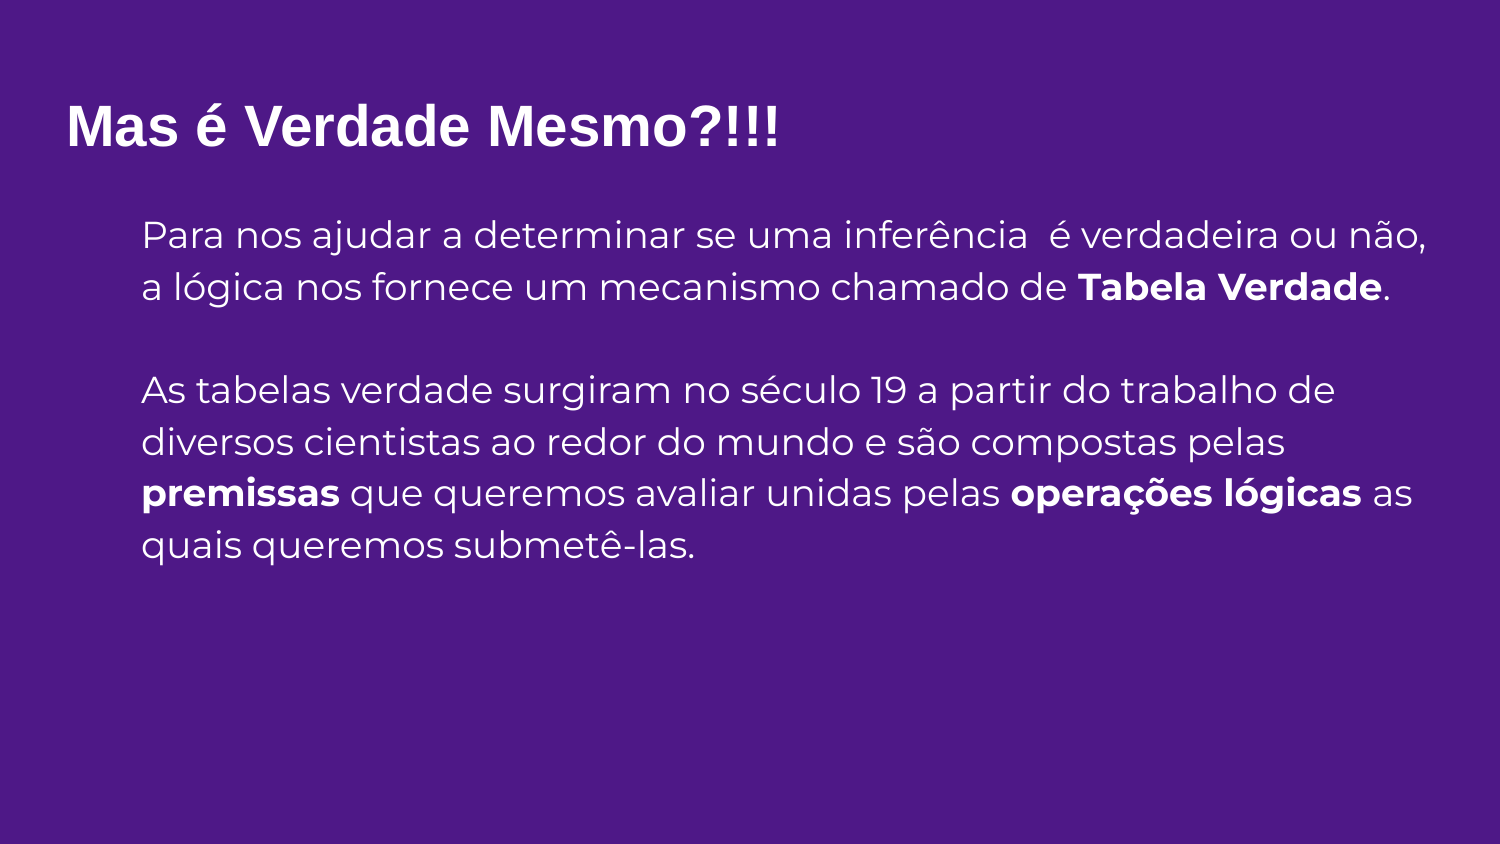

# Mas é Verdade Mesmo?!!!
Para nos ajudar a determinar se uma inferência  é verdadeira ou não, a lógica nos fornece um mecanismo chamado de Tabela Verdade.
As tabelas verdade surgiram no século 19 a partir do trabalho de diversos cientistas ao redor do mundo e são compostas pelas premissas que queremos avaliar unidas pelas operações lógicas as quais queremos submetê-las.